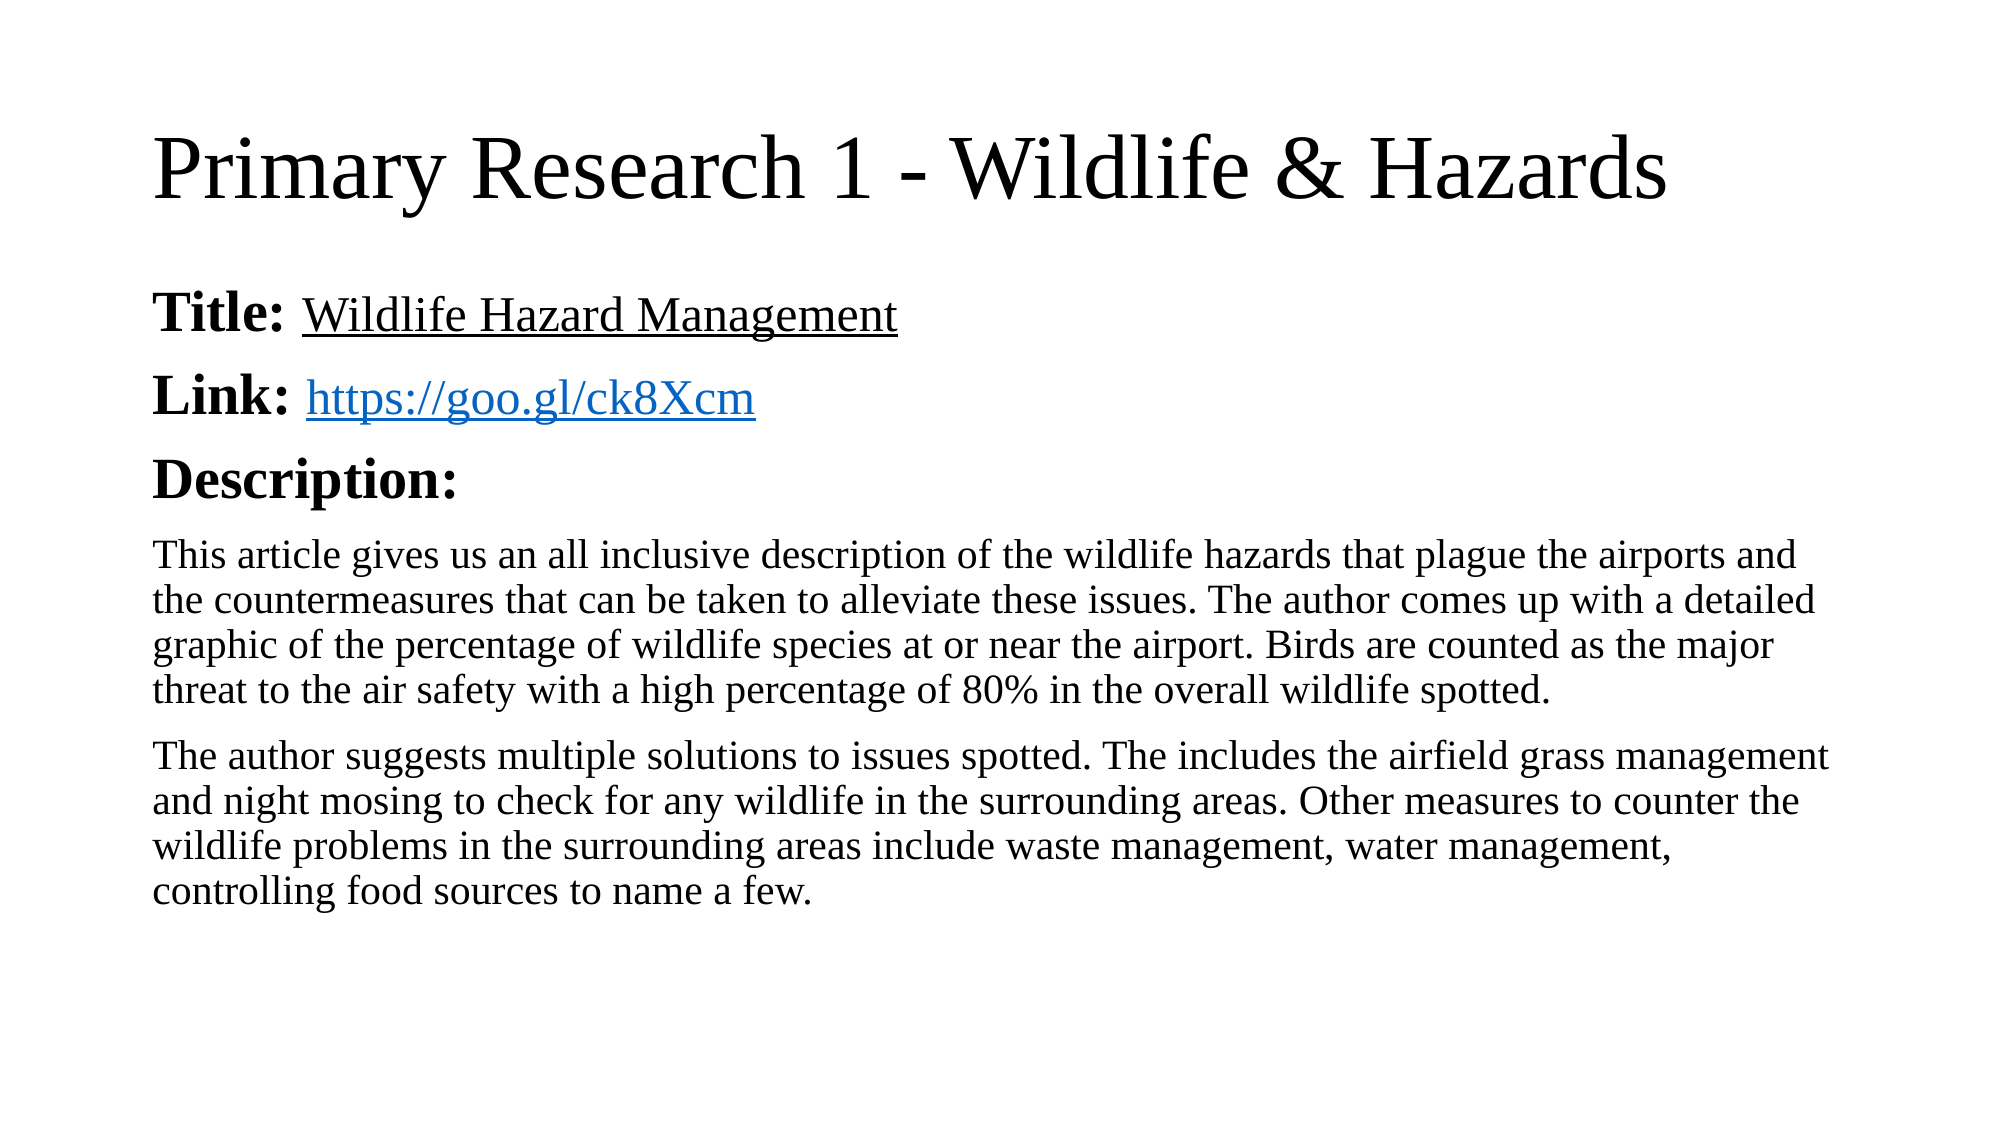

# Primary Research 1 - Wildlife & Hazards
Title: Wildlife Hazard Management
Link: https://goo.gl/ck8Xcm
Description:
This article gives us an all inclusive description of the wildlife hazards that plague the airports and the countermeasures that can be taken to alleviate these issues. The author comes up with a detailed graphic of the percentage of wildlife species at or near the airport. Birds are counted as the major threat to the air safety with a high percentage of 80% in the overall wildlife spotted.
The author suggests multiple solutions to issues spotted. The includes the airfield grass management and night mosing to check for any wildlife in the surrounding areas. Other measures to counter the wildlife problems in the surrounding areas include waste management, water management, controlling food sources to name a few.